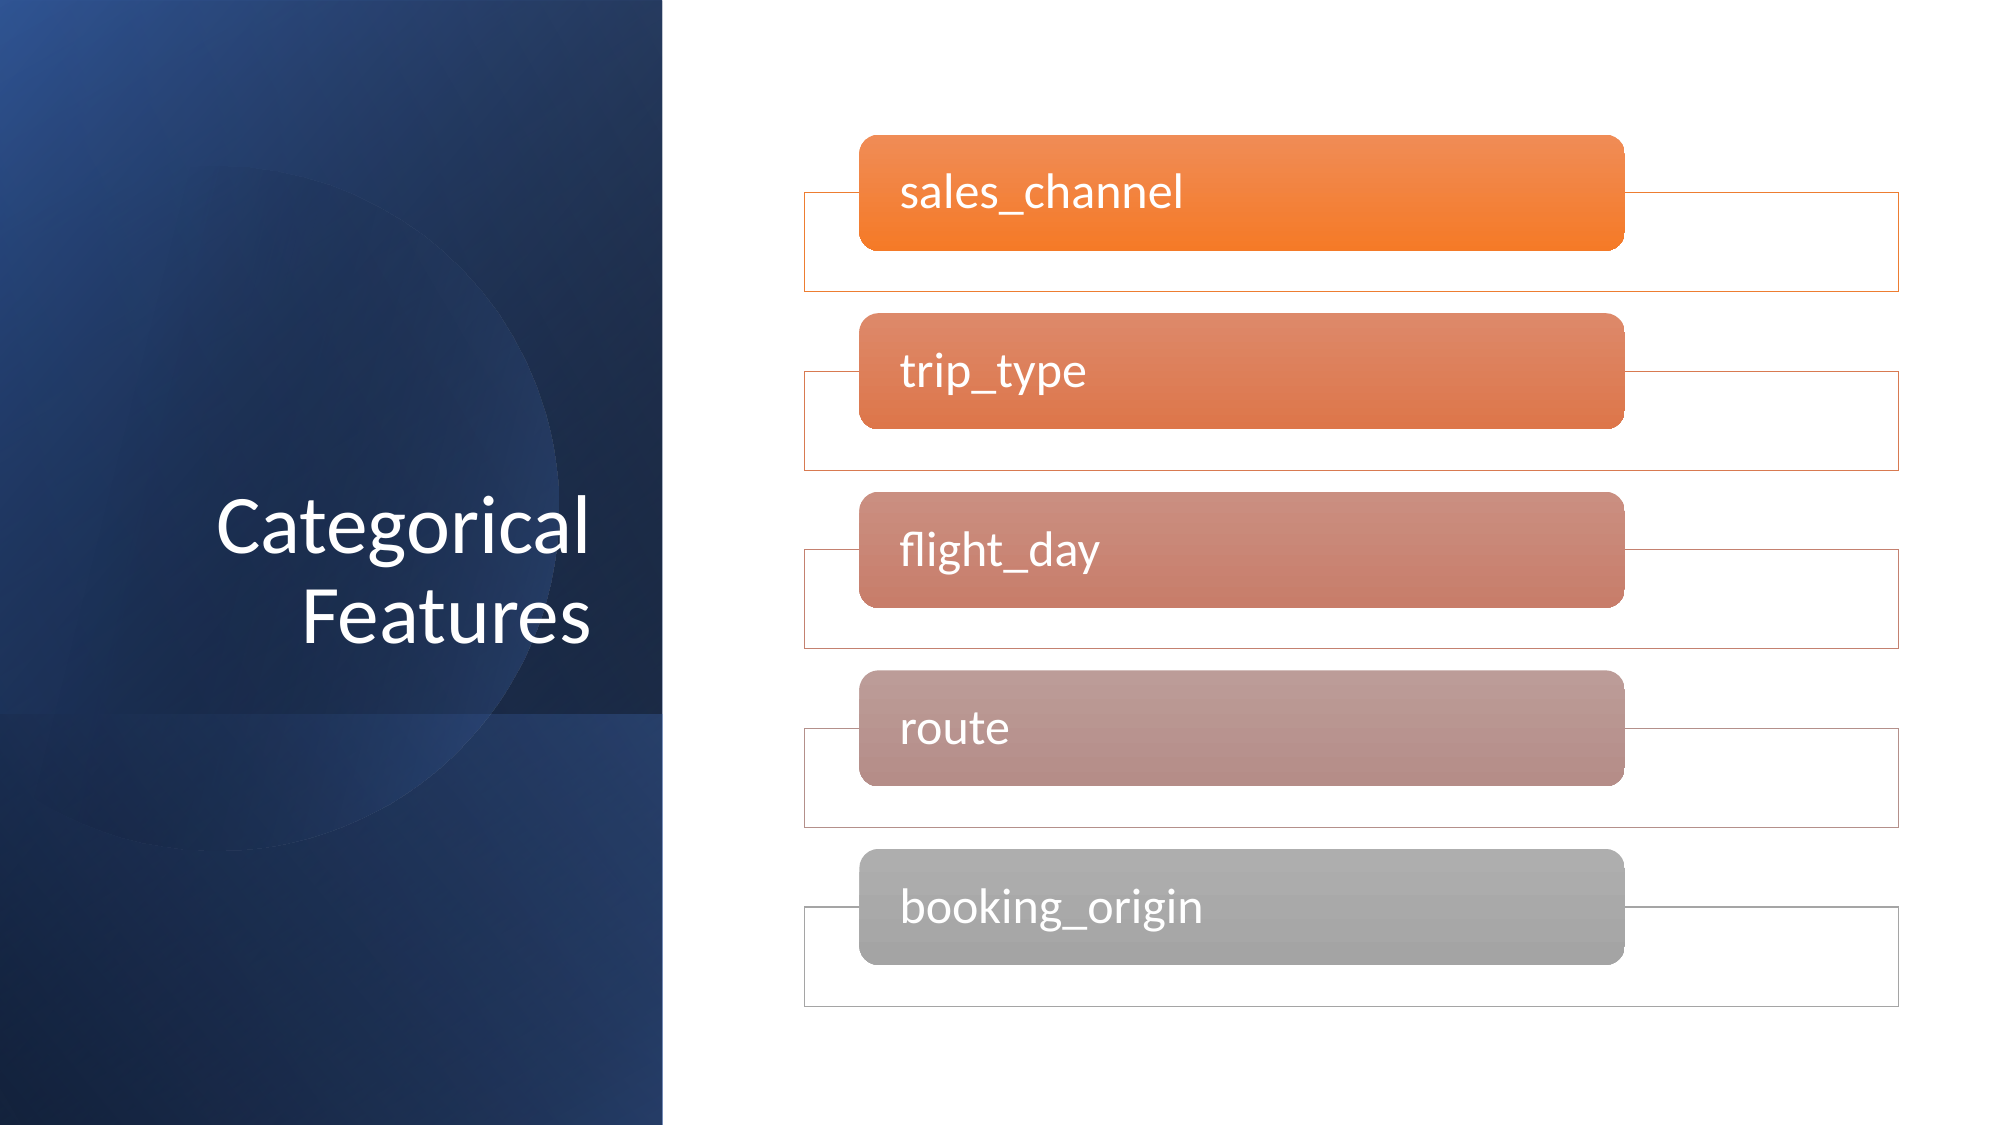

sales_channel
trip_type
flight_day
route
booking_origin

# Categorical Features